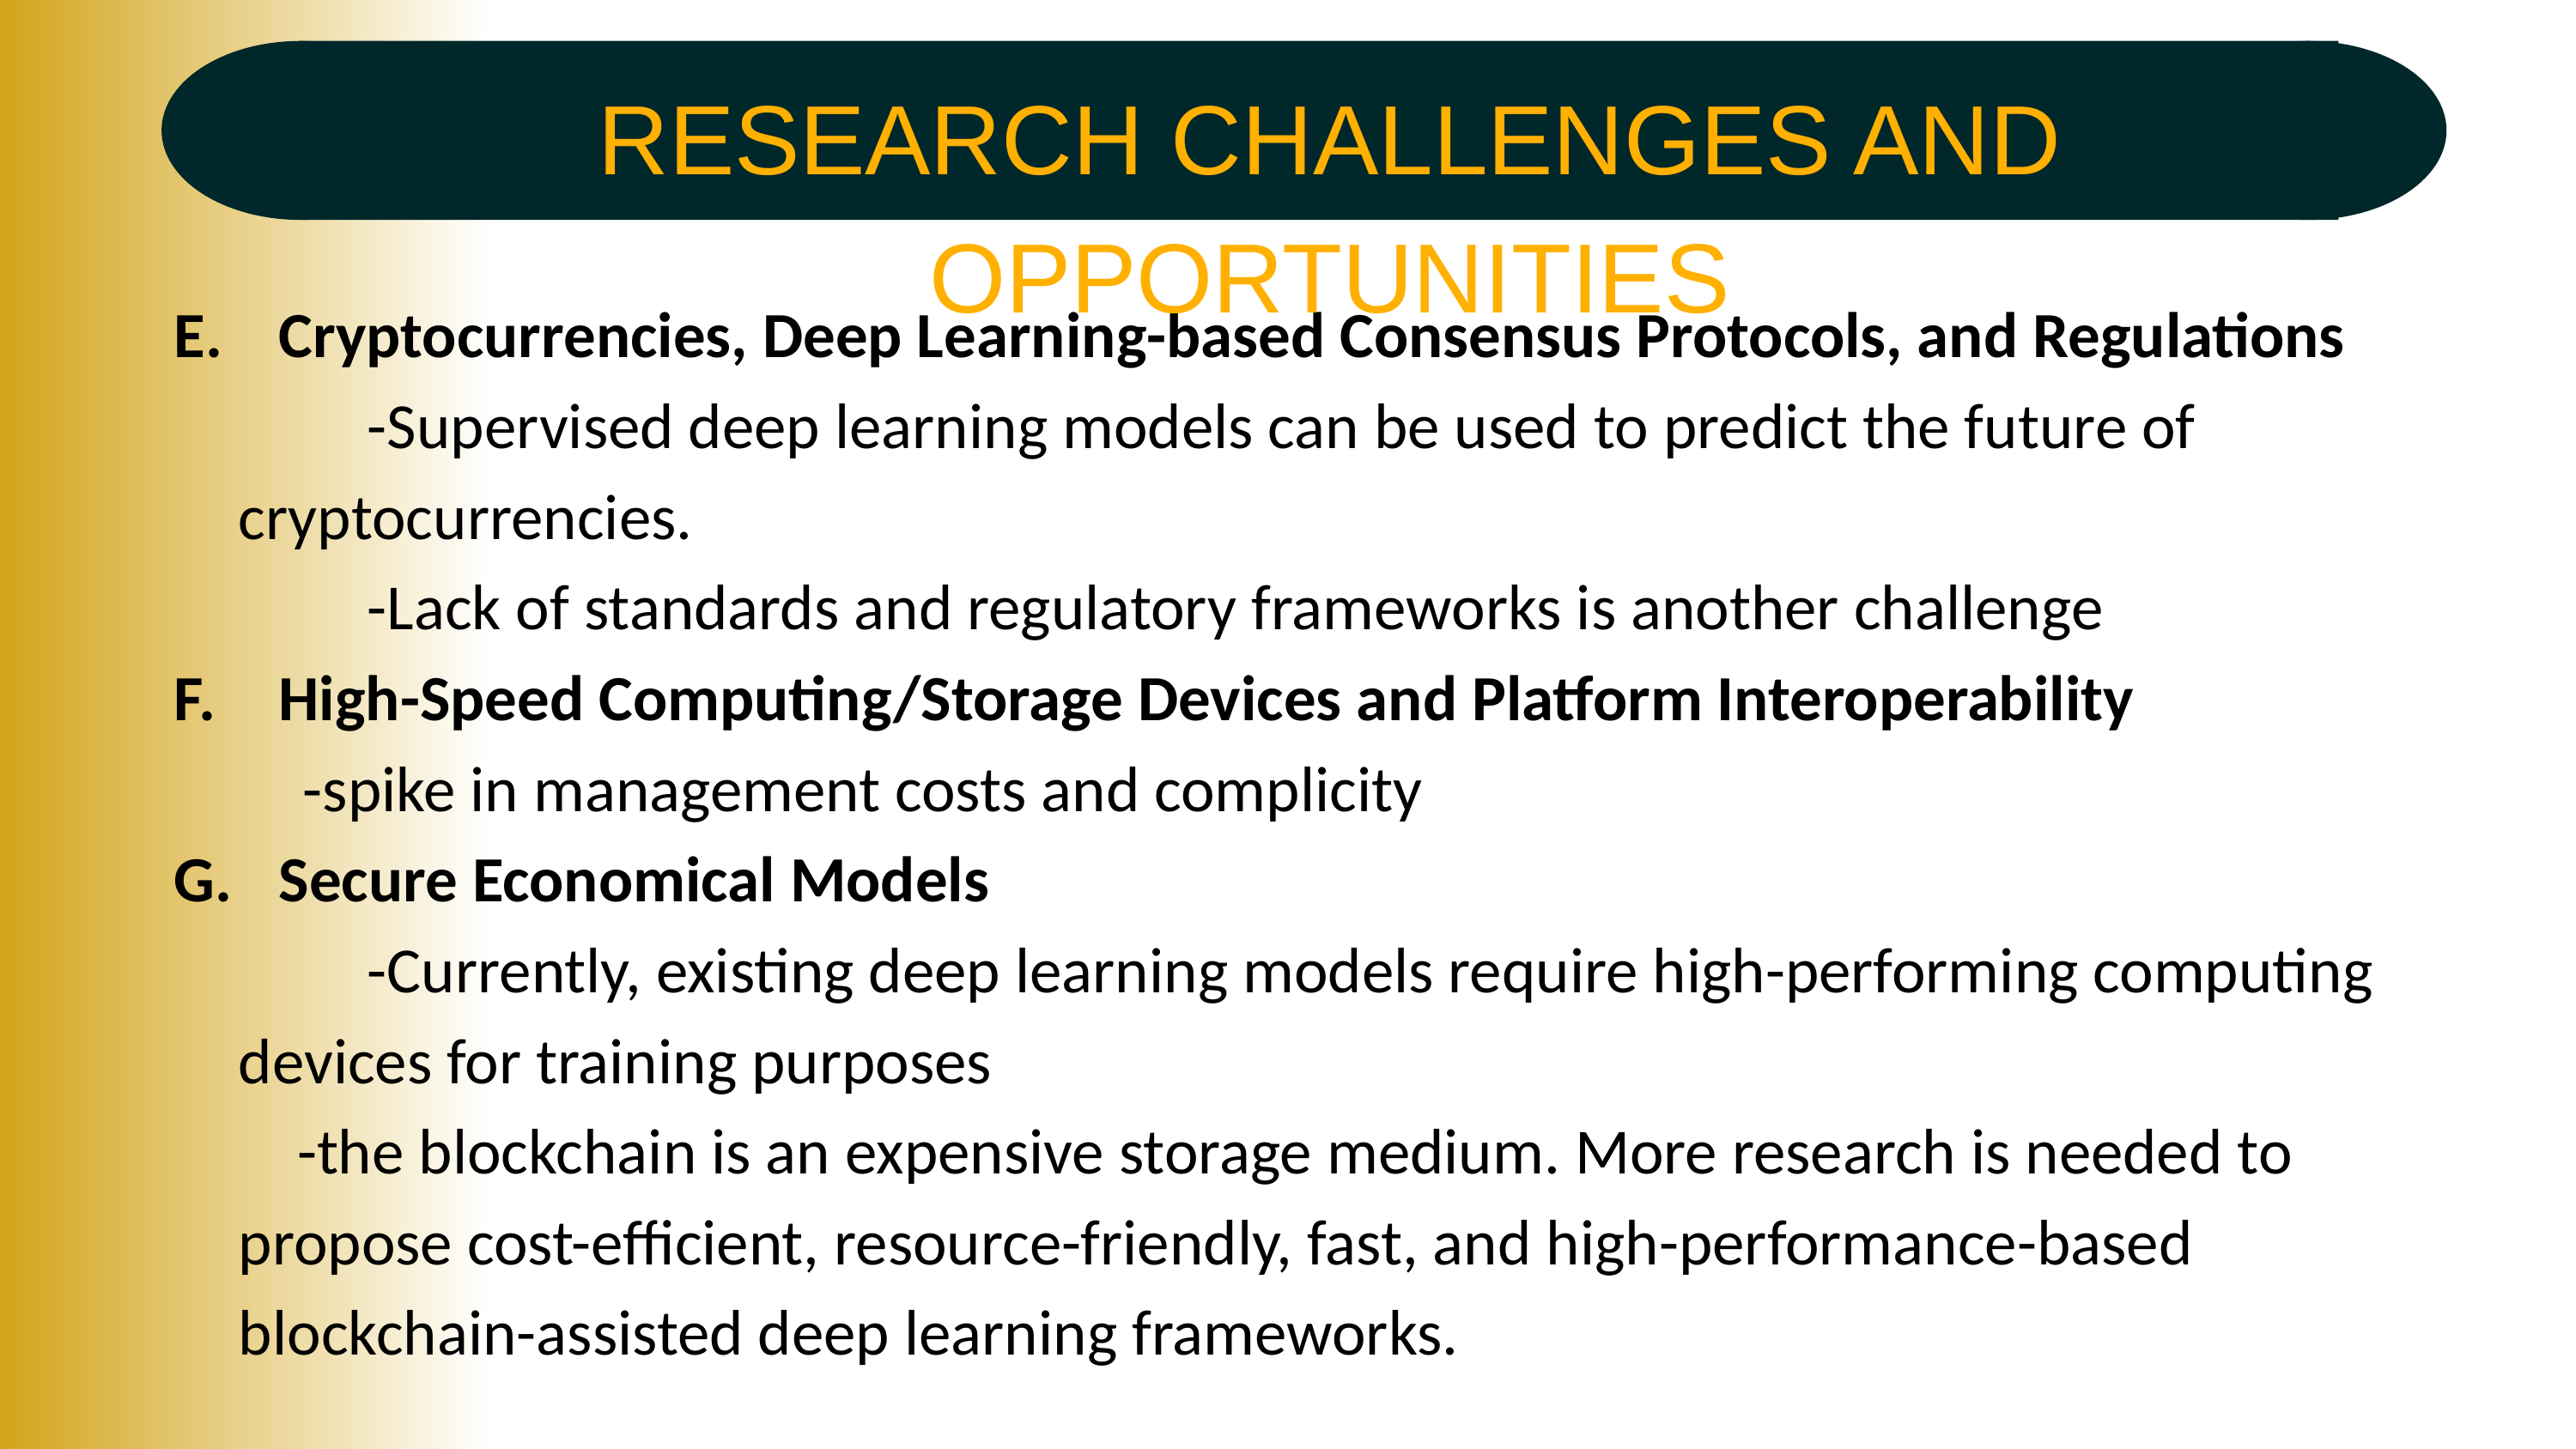

RESEARCH CHALLENGES AND OPPORTUNITIES
Cryptocurrencies, Deep Learning-based Consensus Protocols, and Regulations
 	-Supervised deep learning models can be used to predict the future of cryptocurrencies.
	-Lack of standards and regulatory frameworks is another challenge
High-Speed Computing/Storage Devices and Platform Interoperability
 	-spike in management costs and complicity
Secure Economical Models
	-Currently, existing deep learning models require high-performing computing devices for training purposes
    -the blockchain is an expensive storage medium. More research is needed to propose cost-efficient, resource-friendly, fast, and high-performance-based blockchain-assisted deep learning frameworks.